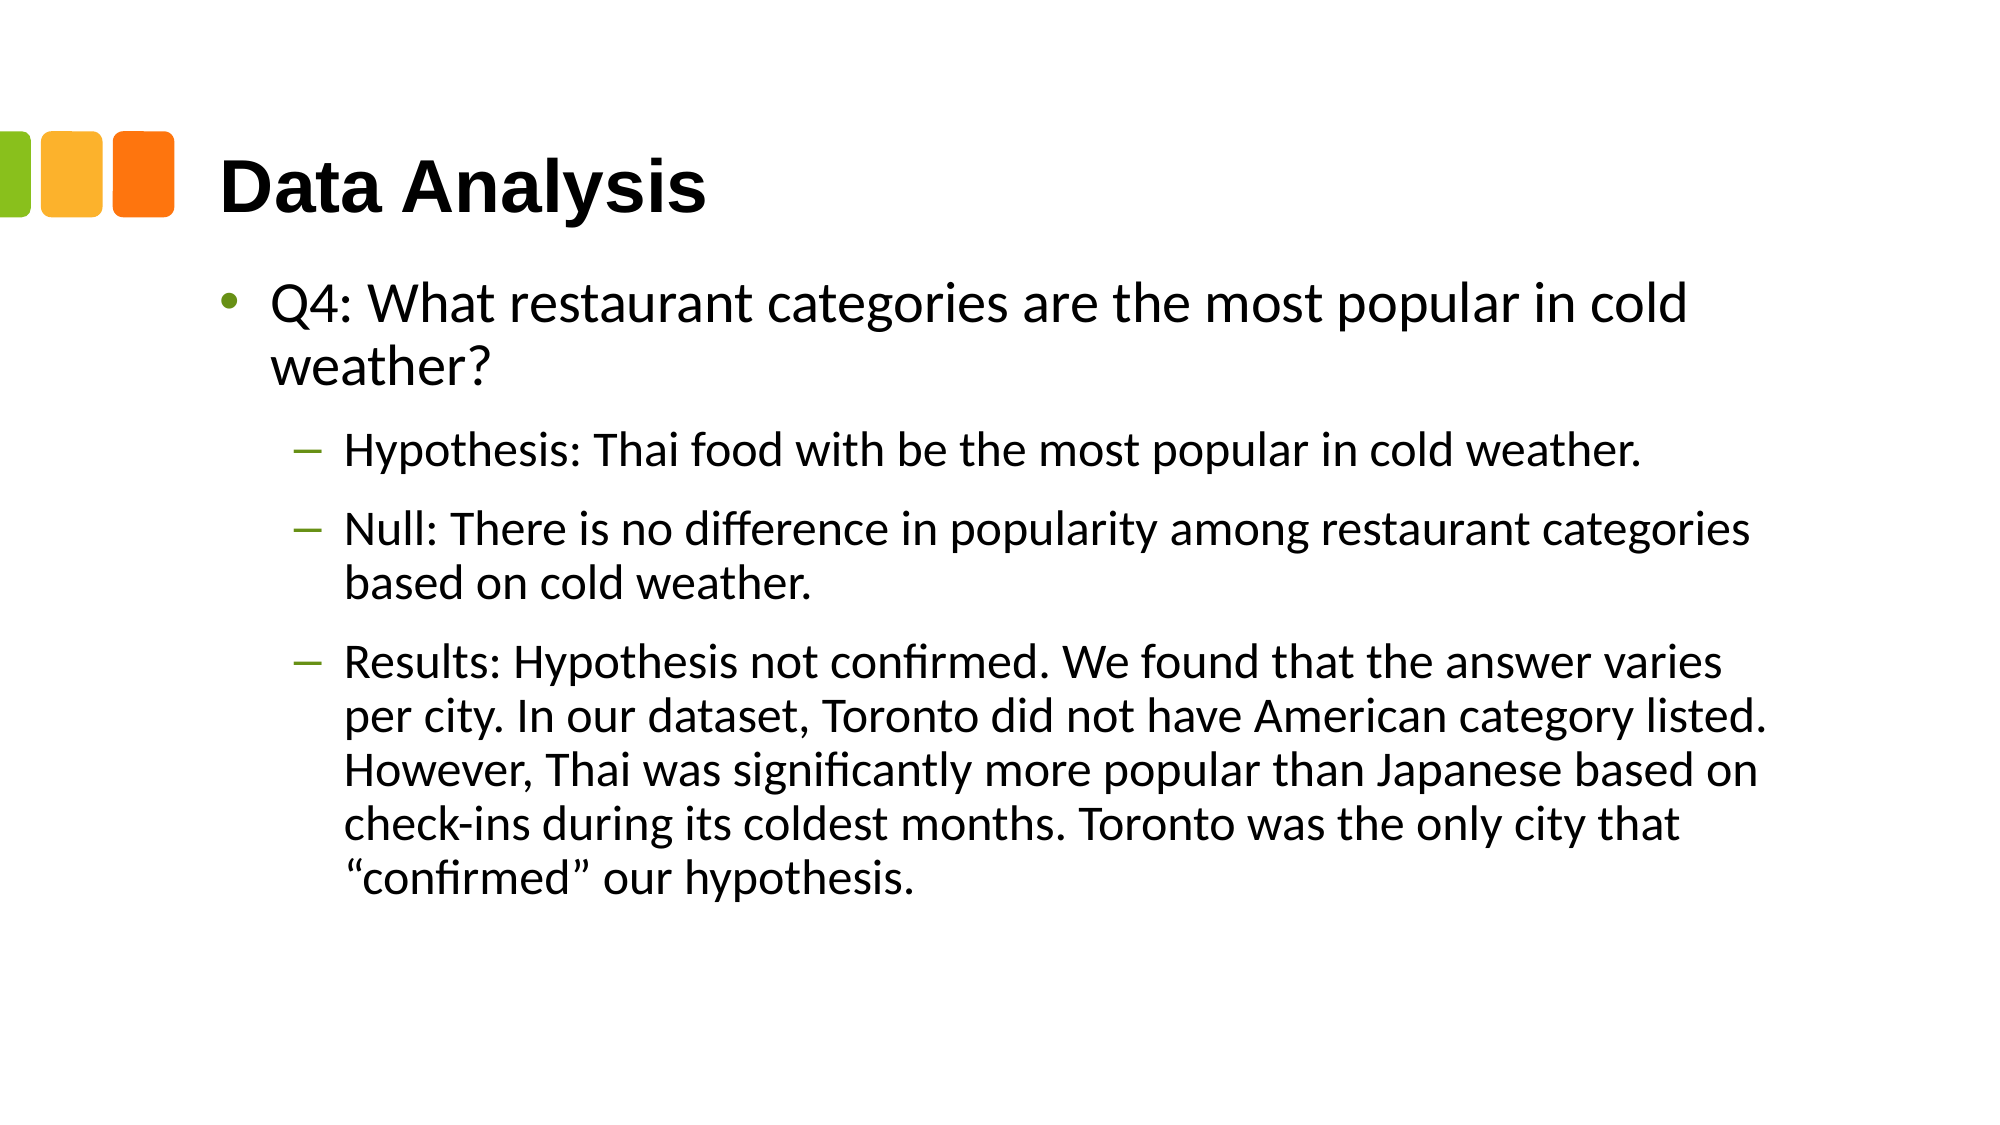

# Data Analysis
Q4: What restaurant categories are the most popular in cold weather?
Hypothesis: Thai food with be the most popular in cold weather.
Null: There is no difference in popularity among restaurant categories based on cold weather.
Results: Hypothesis not confirmed. We found that the answer varies per city. In our dataset, Toronto did not have American category listed. However, Thai was significantly more popular than Japanese based on check-ins during its coldest months. Toronto was the only city that “confirmed” our hypothesis.